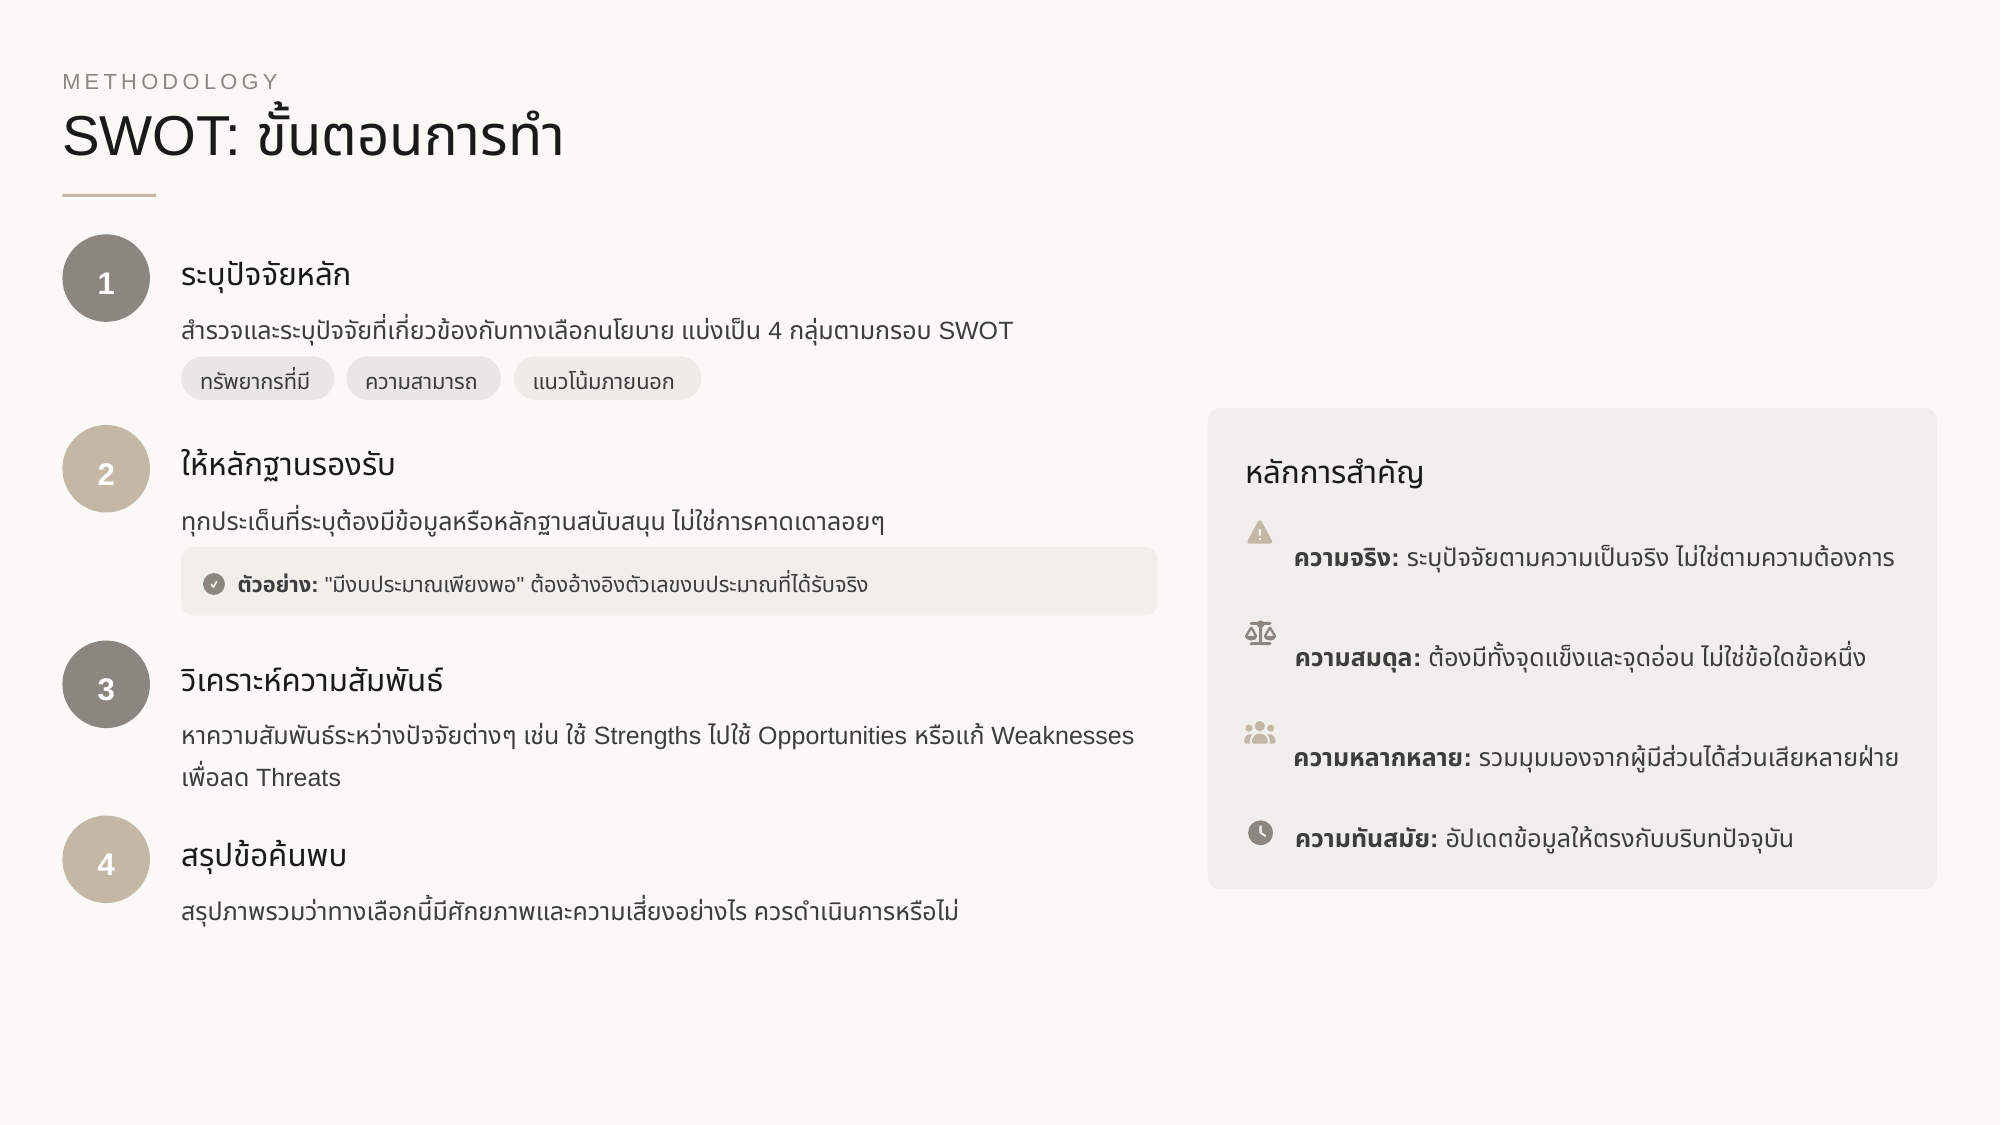

METHODOLOGY
SWOT: ขั้นตอนการทำ

1

ระบุปัจจัยหลัก
สำรวจและระบุปัจจัยที่เกี่ยวข้องกับทางเลือกนโยบาย แบ่งเป็น 4 กลุ่มตามกรอบ SWOT

ทรัพยากรที่มี

ความสามารถ

แนวโน้มภายนอก

2

ให้หลักฐานรองรับ
หลักการสำคัญ
ทุกประเด็นที่ระบุต้องมีข้อมูลหรือหลักฐานสนับสนุน ไม่ใช่การคาดเดาลอยๆ
ความจริง: ระบุปัจจัยตามความเป็นจริง ไม่ใช่ตามความต้องการ

ตัวอย่าง: "มีงบประมาณเพียงพอ" ต้องอ้างอิงตัวเลขงบประมาณที่ได้รับจริง

ความสมดุล: ต้องมีทั้งจุดแข็งและจุดอ่อน ไม่ใช่ข้อใดข้อหนึ่ง

3

วิเคราะห์ความสัมพันธ์
หาความสัมพันธ์ระหว่างปัจจัยต่างๆ เช่น ใช้ Strengths ไปใช้ Opportunities หรือแก้ Weaknesses เพื่อลด Threats
ความหลากหลาย: รวมมุมมองจากผู้มีส่วนได้ส่วนเสียหลายฝ่าย

ความทันสมัย: อัปเดตข้อมูลให้ตรงกับบริบทปัจจุบัน
4

สรุปข้อค้นพบ
สรุปภาพรวมว่าทางเลือกนี้มีศักยภาพและความเสี่ยงอย่างไร ควรดำเนินการหรือไม่